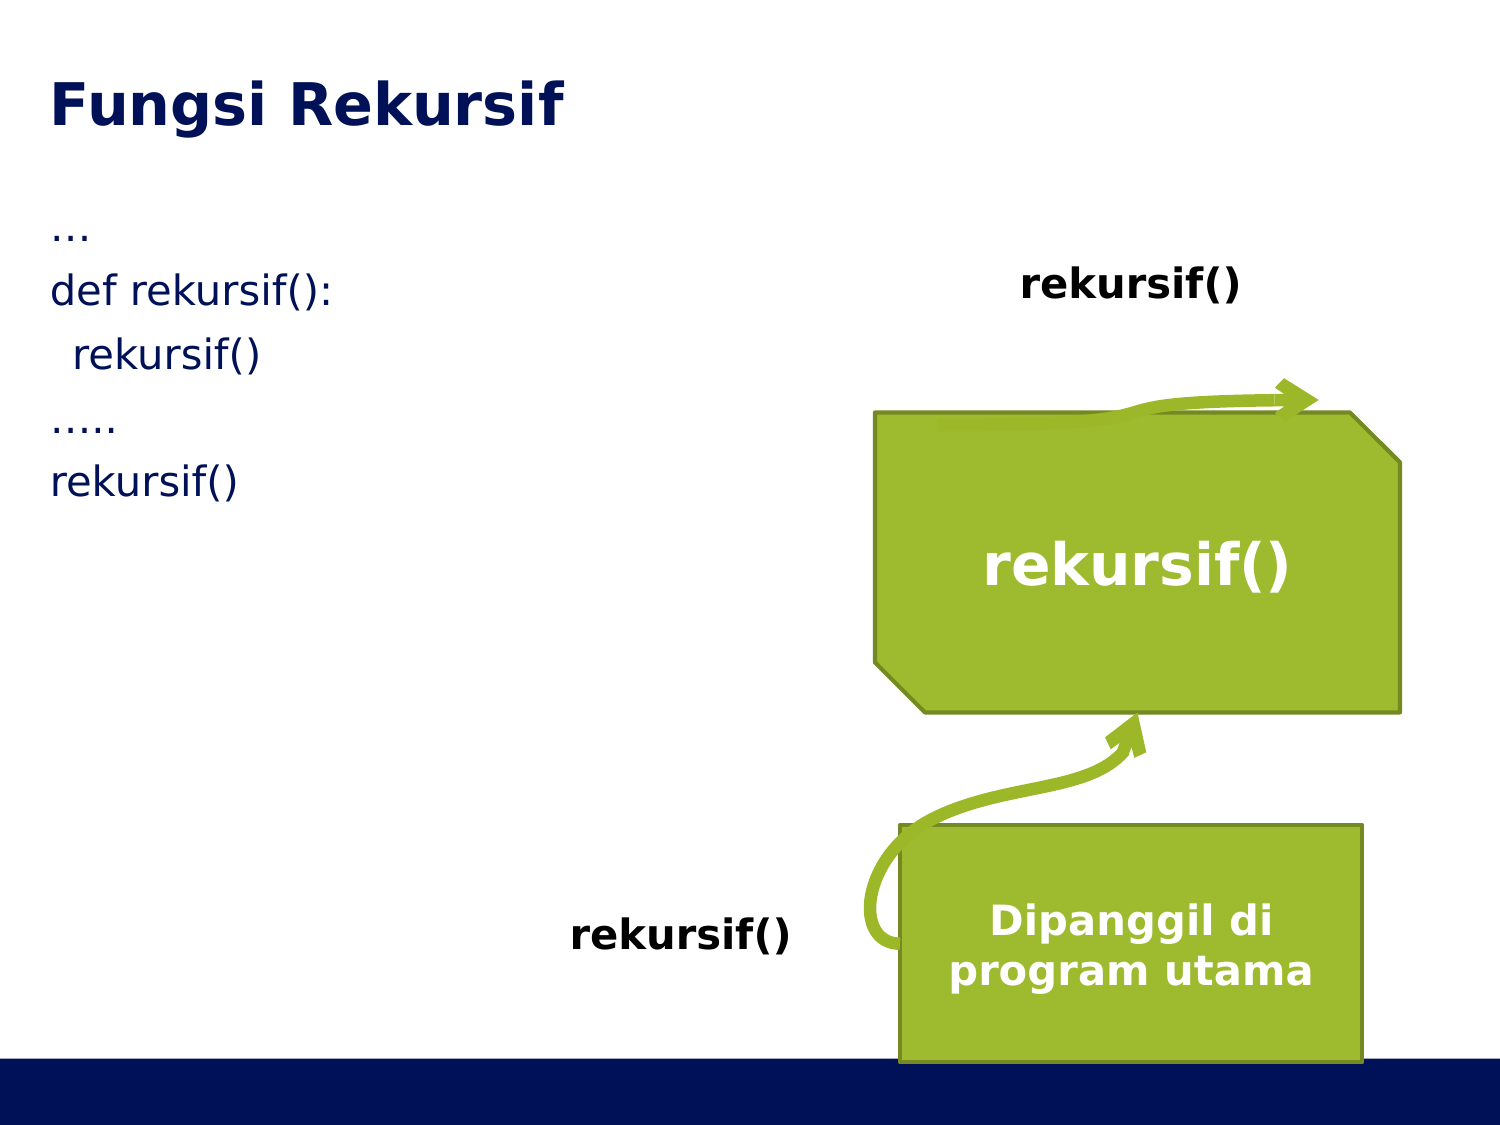

# Fungsi Rekursif
…
def rekursif():
	rekursif()
…..
rekursif()
rekursif()
rekursif()
Dipanggil di program utama
rekursif()